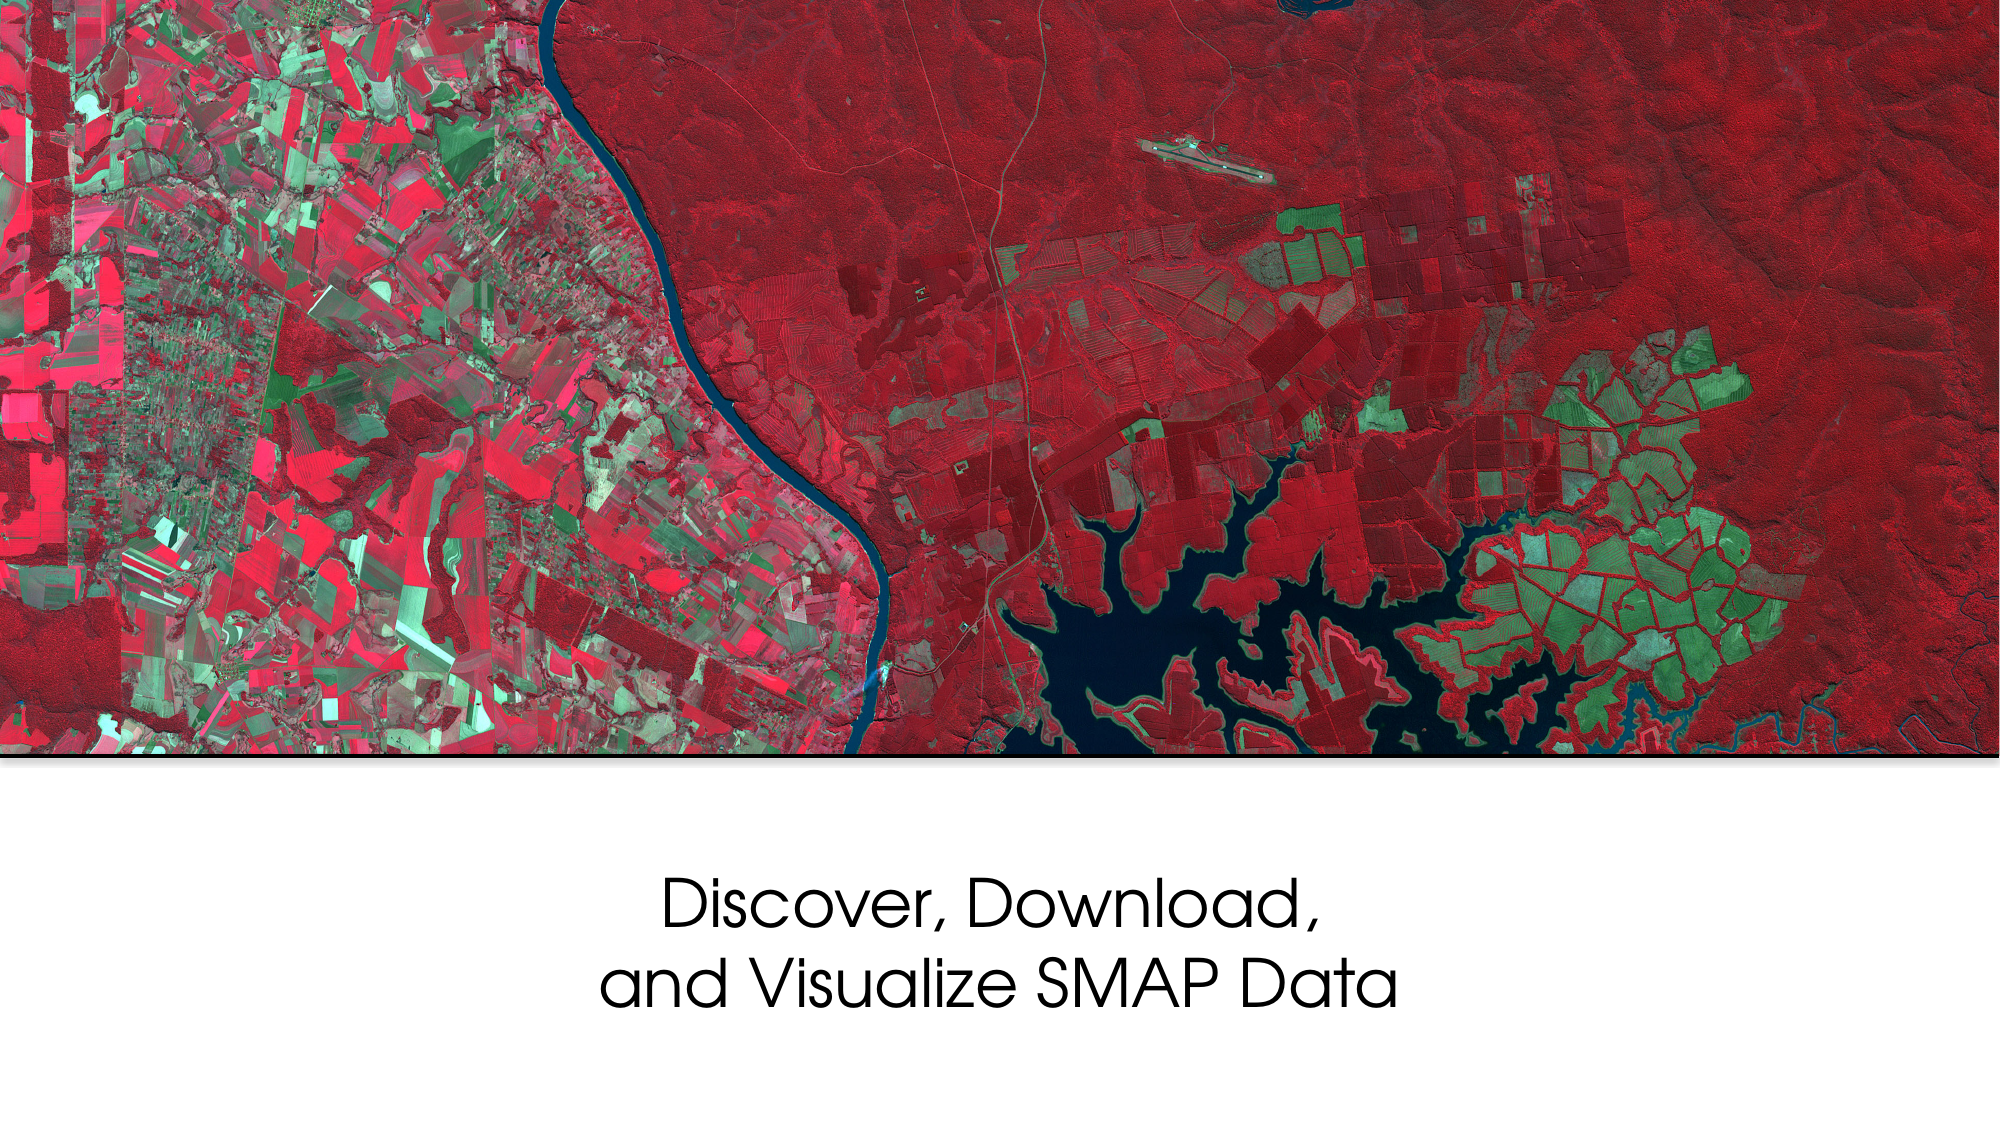

# Discover, Download, and Visualize SMAP Data